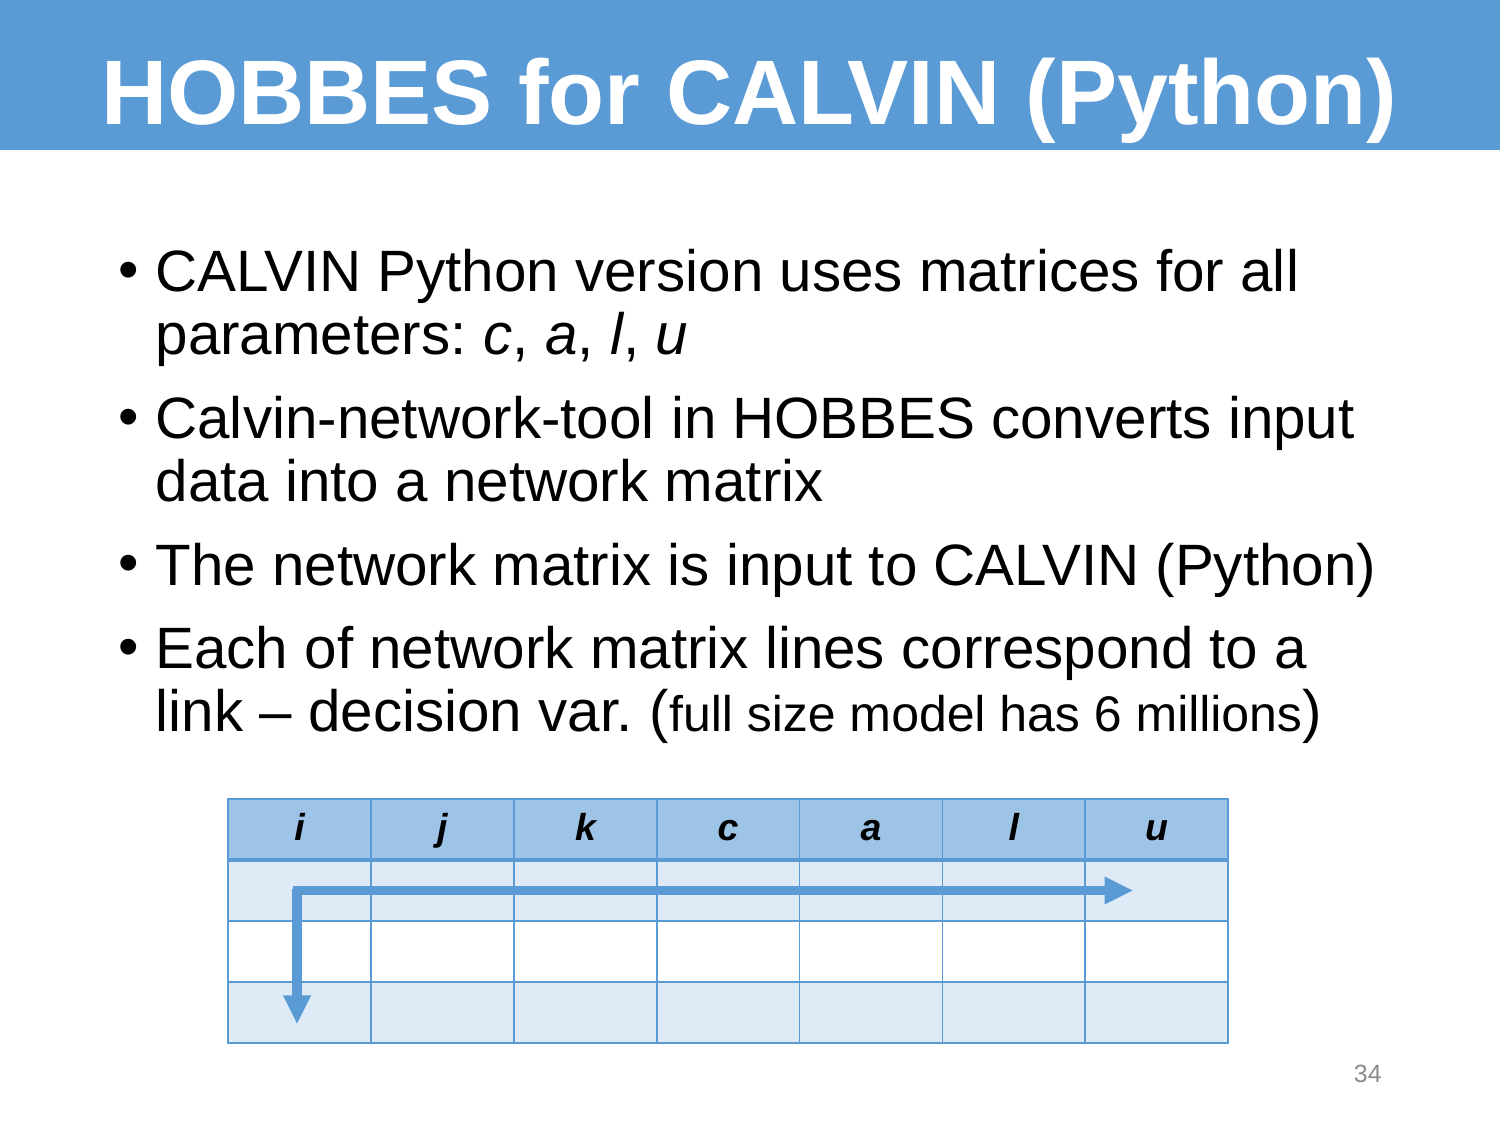

# HOBBES for CALVIN (Python)
CALVIN Python version uses matrices for all parameters: c, a, l, u
Calvin-network-tool in HOBBES converts input data into a network matrix
The network matrix is input to CALVIN (Python)
Each of network matrix lines correspond to a link – decision var. (full size model has 6 millions)
| i | j | k | c | a | l | u |
| --- | --- | --- | --- | --- | --- | --- |
|  |  |  |  |  |  |  |
|  |  |  |  |  |  |  |
|  |  |  |  |  |  |  |
34